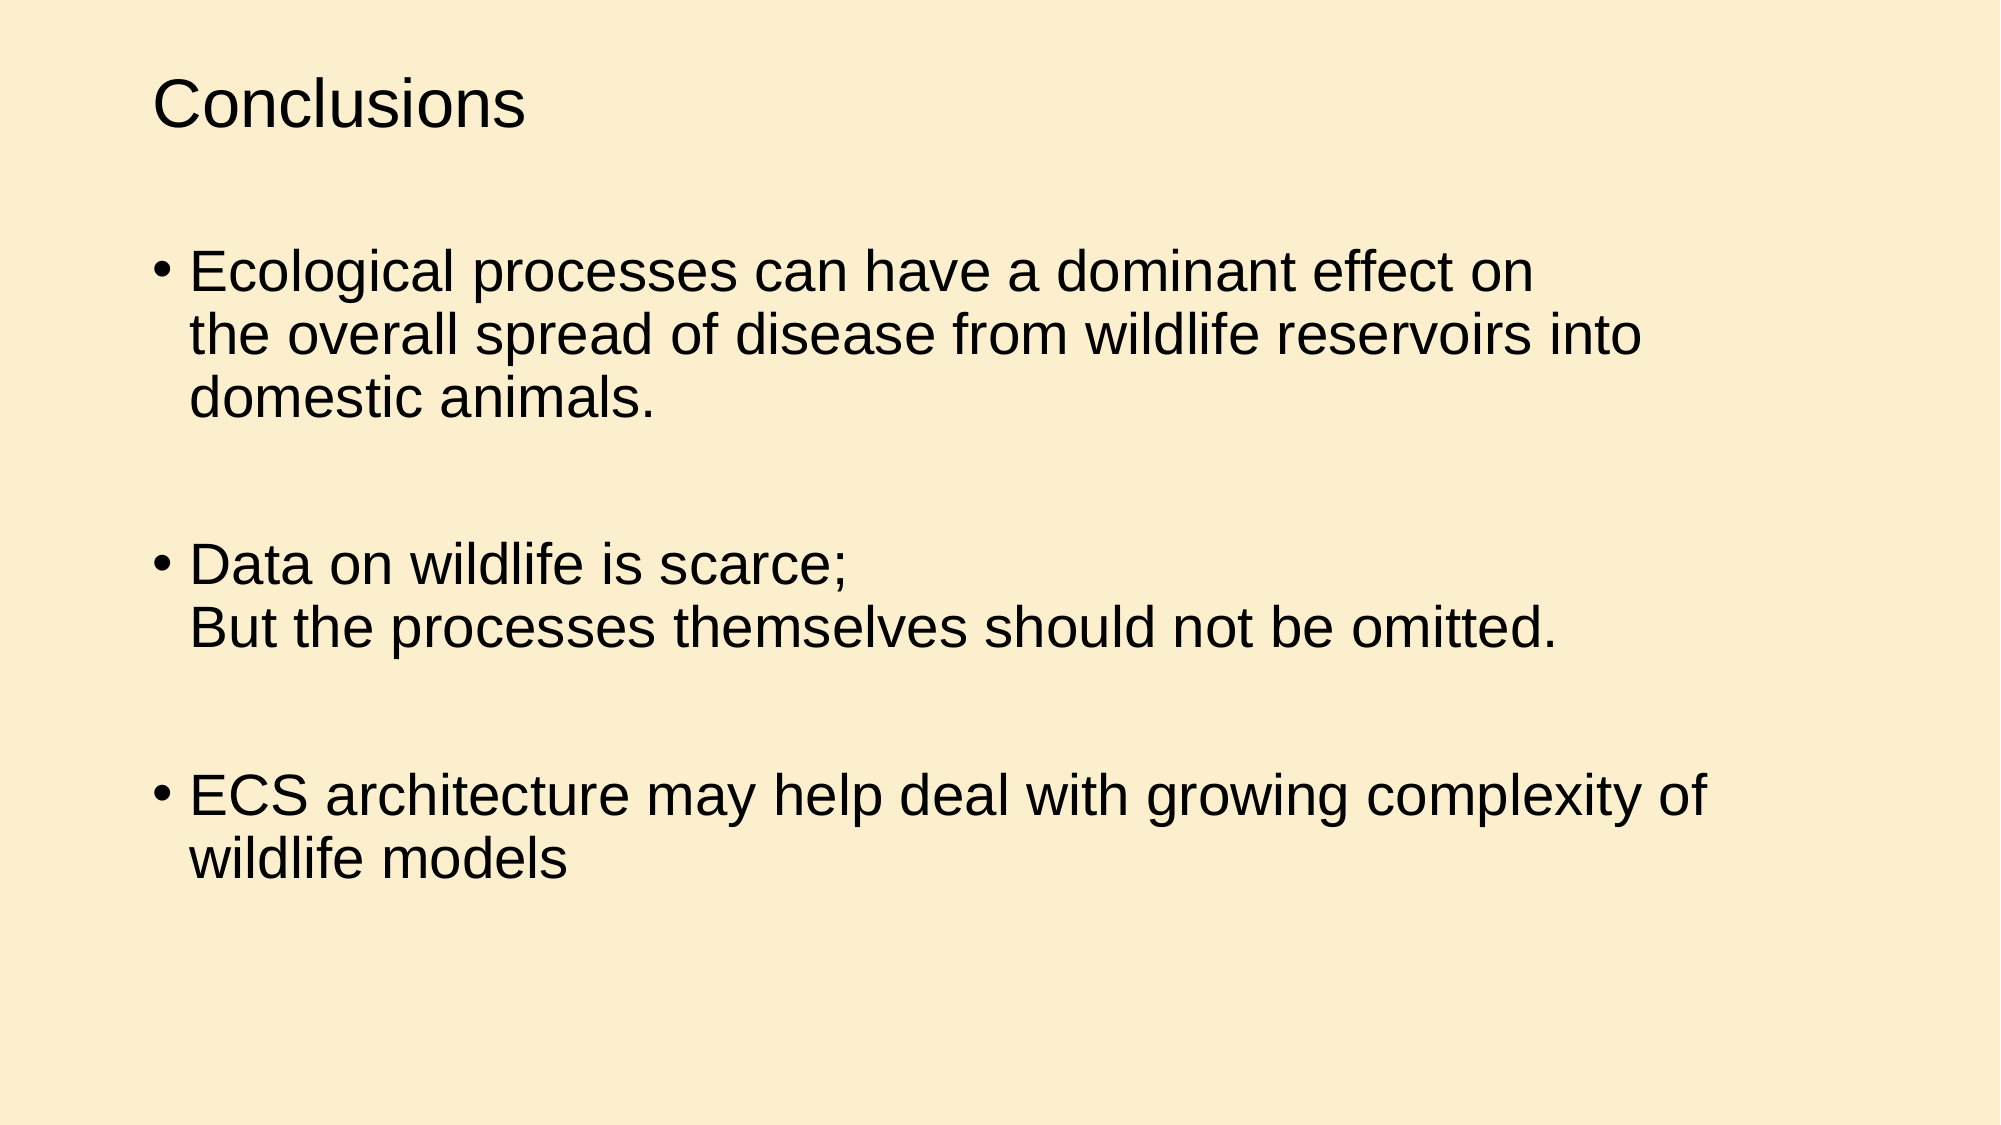

# Conclusions
Ecological processes can have a dominant effect on
the overall spread of disease from wildlife reservoirs into
domestic animals.

Data on wildlife is scarce;
But the processes themselves should not be omitted.

ECS architecture may help deal with growing complexity of wildlife models